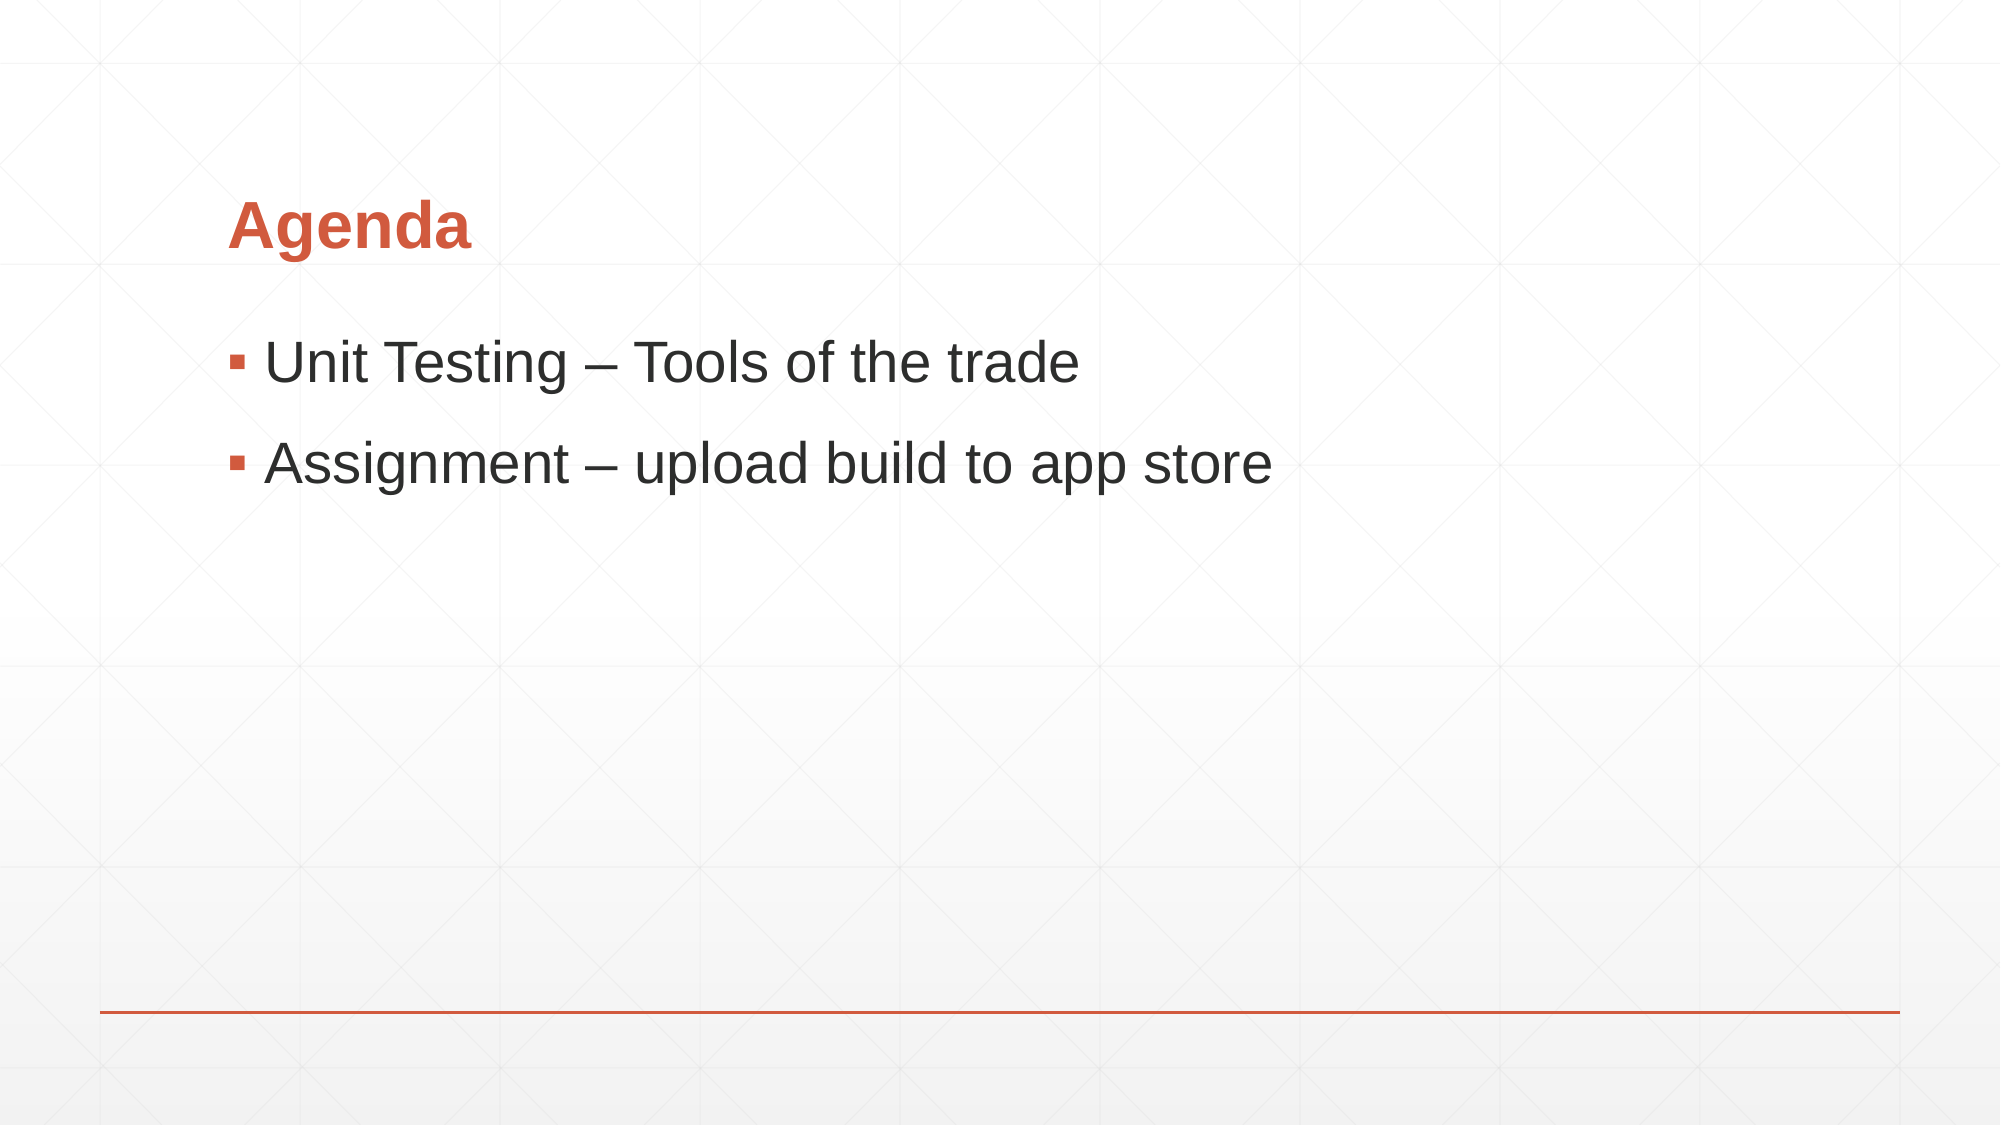

# Agenda
Unit Testing – Tools of the trade
Assignment – upload build to app store